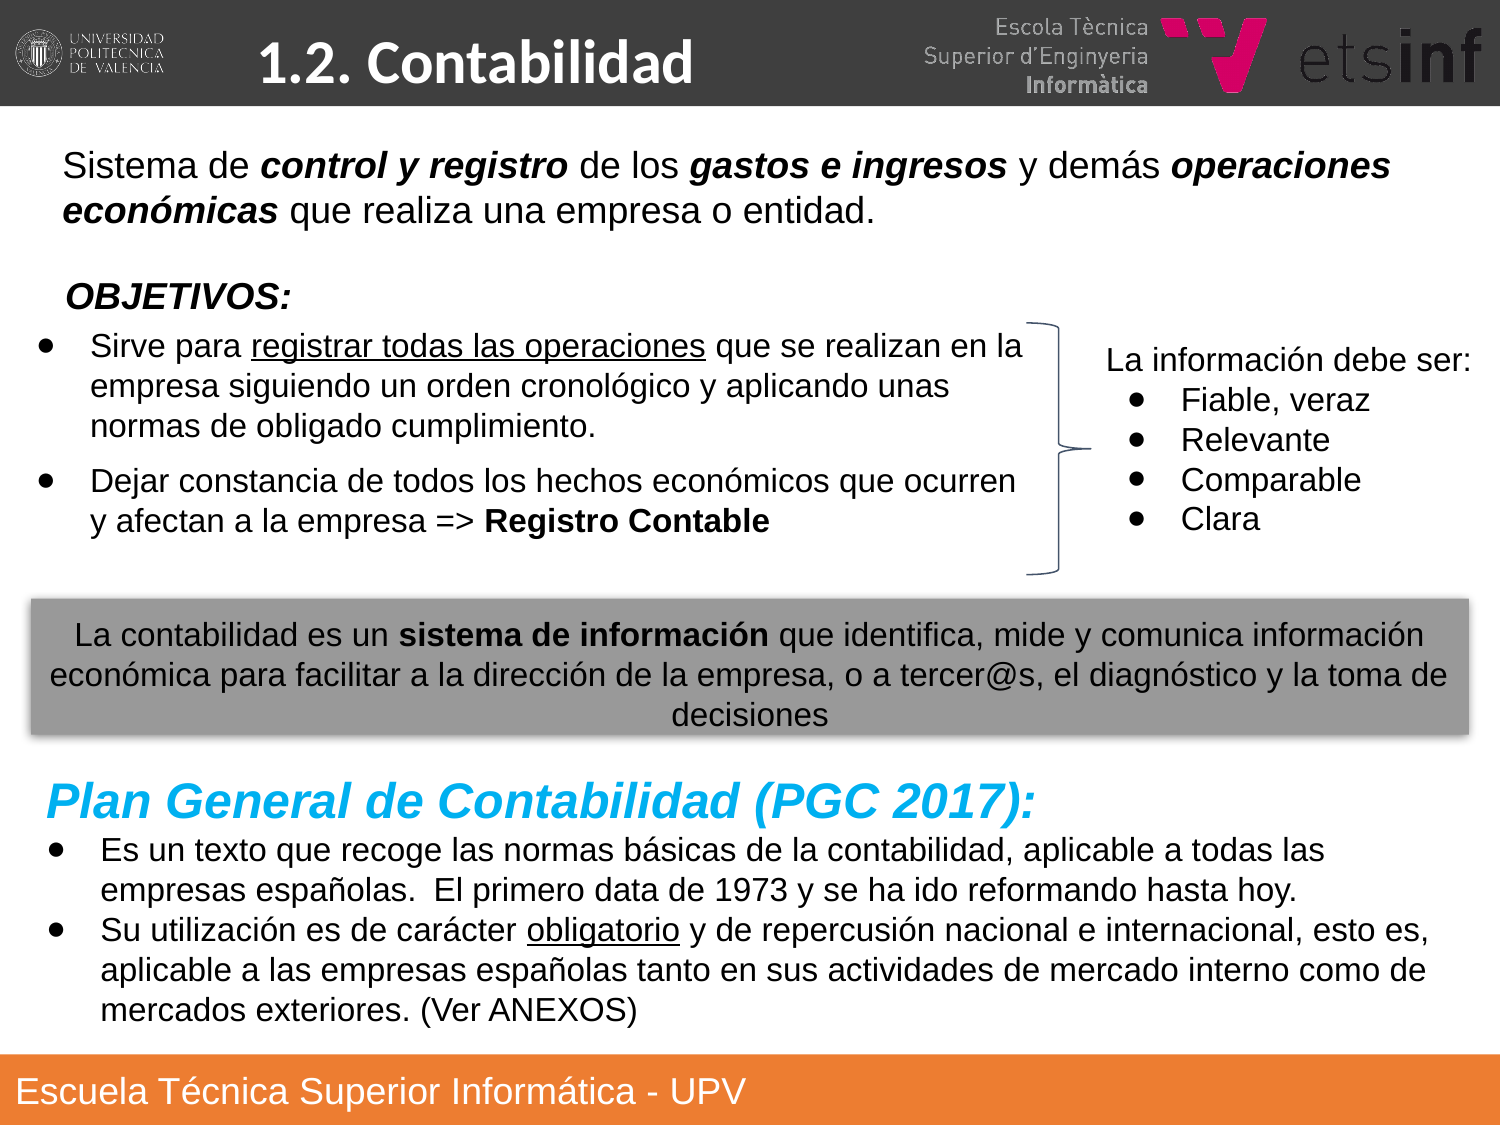

1.2. Contabilidad

Sistema de control y registro de los gastos e ingresos y demás operaciones económicas que realiza una empresa o entidad.

OBJETIVOS:

Sirve para registrar todas las operaciones que se realizan en la empresa siguiendo un orden cronológico y aplicando unas normas de obligado cumplimiento.

La información debe ser:
Fiable, veraz
Relevante
Comparable
Clara

Dejar constancia de todos los hechos económicos que ocurren y afectan a la empresa => Registro Contable

La contabilidad es un sistema de información que identifica, mide y comunica información económica para facilitar a la dirección de la empresa, o a tercer@s, el diagnóstico y la toma de decisiones

Plan General de Contabilidad (PGC 2017):
Es un texto que recoge las normas básicas de la contabilidad, aplicable a todas las empresas españolas.  El primero data de 1973 y se ha ido reformando hasta hoy.
Su utilización es de carácter obligatorio y de repercusión nacional e internacional, esto es, aplicable a las empresas españolas tanto en sus actividades de mercado interno como de mercados exteriores. (Ver ANEXOS)